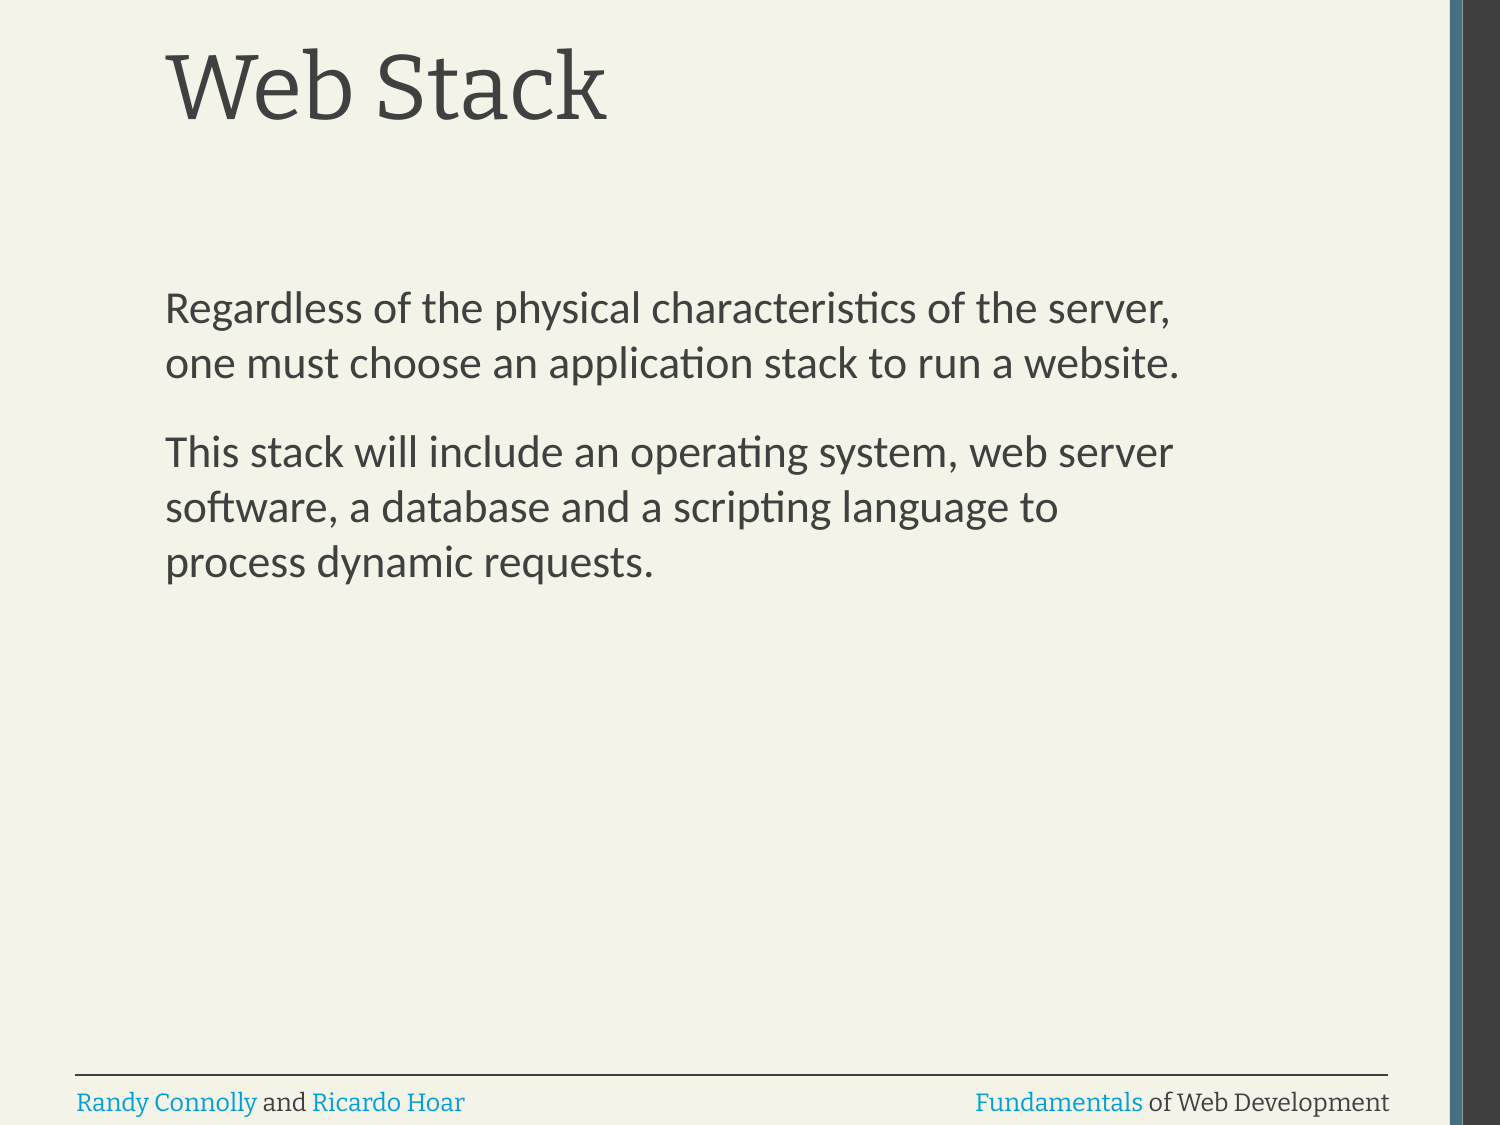

# Web Stack

Regardless of the physical characteristics of the server, one must choose an application stack to run a website.
This stack will include an operating system, web server software, a database and a scripting language to process dynamic requests.